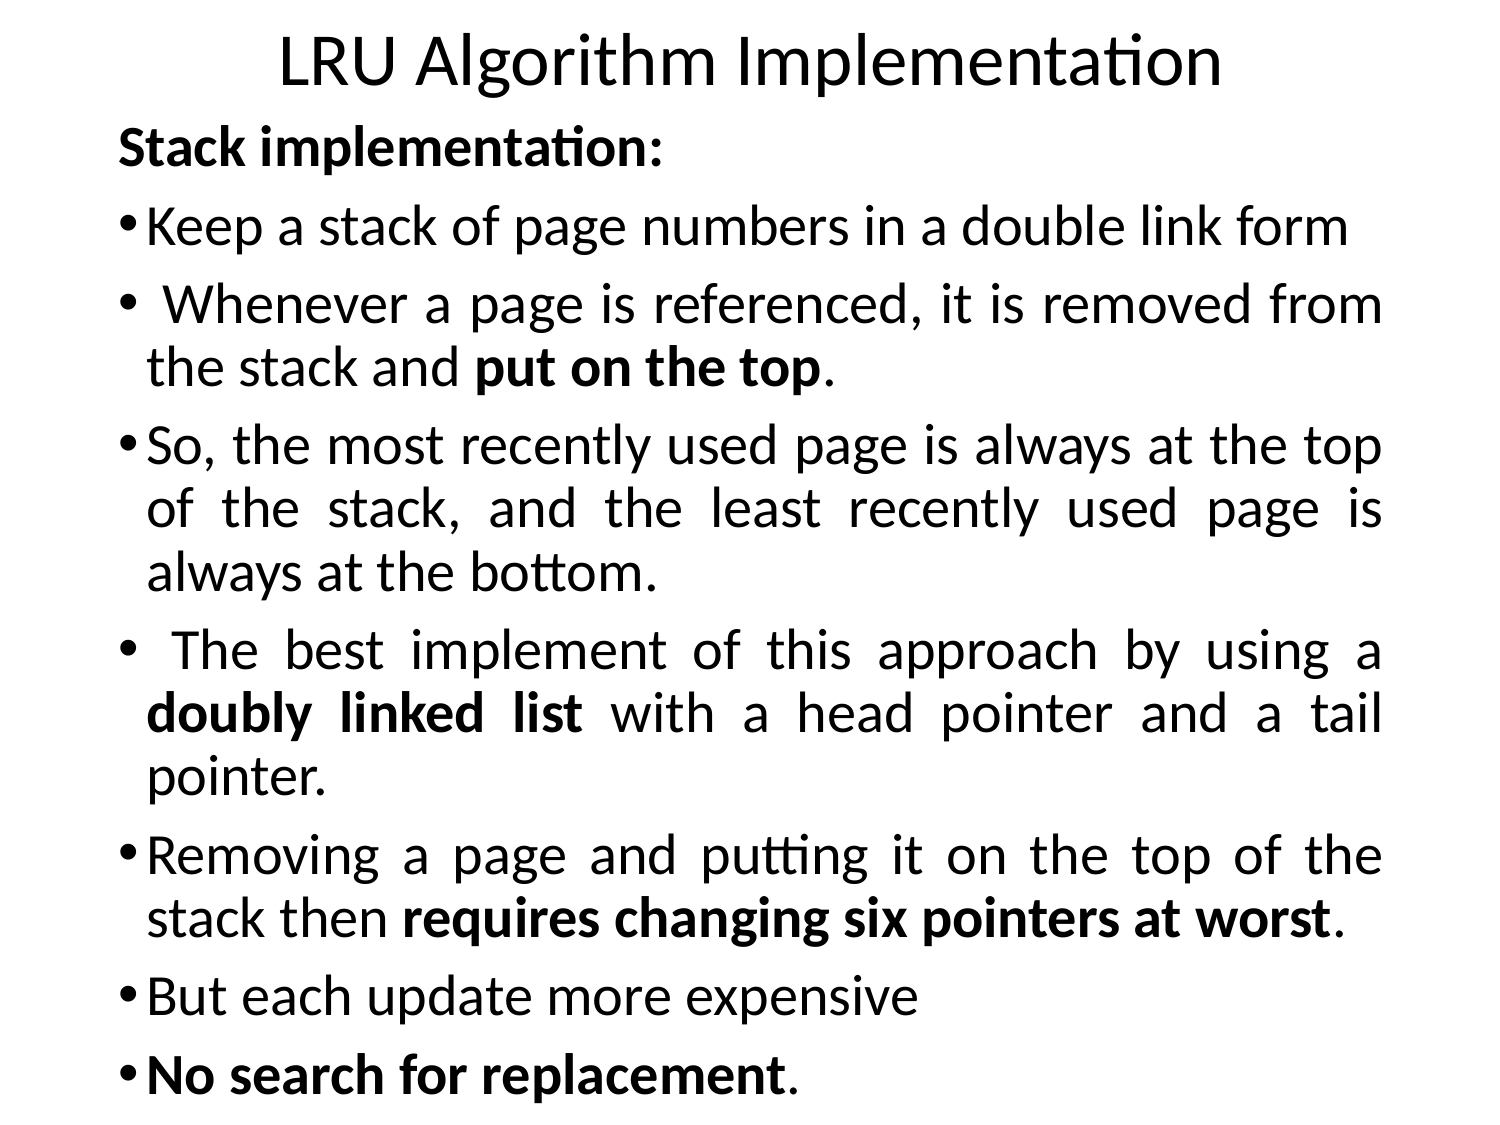

# LRU Algorithm Implementation
Stack implementation:
Keep a stack of page numbers in a double link form
 Whenever a page is referenced, it is removed from the stack and put on the top.
So, the most recently used page is always at the top of the stack, and the least recently used page is always at the bottom.
 The best implement of this approach by using a doubly linked list with a head pointer and a tail pointer.
Removing a page and putting it on the top of the stack then requires changing six pointers at worst.
But each update more expensive
No search for replacement.